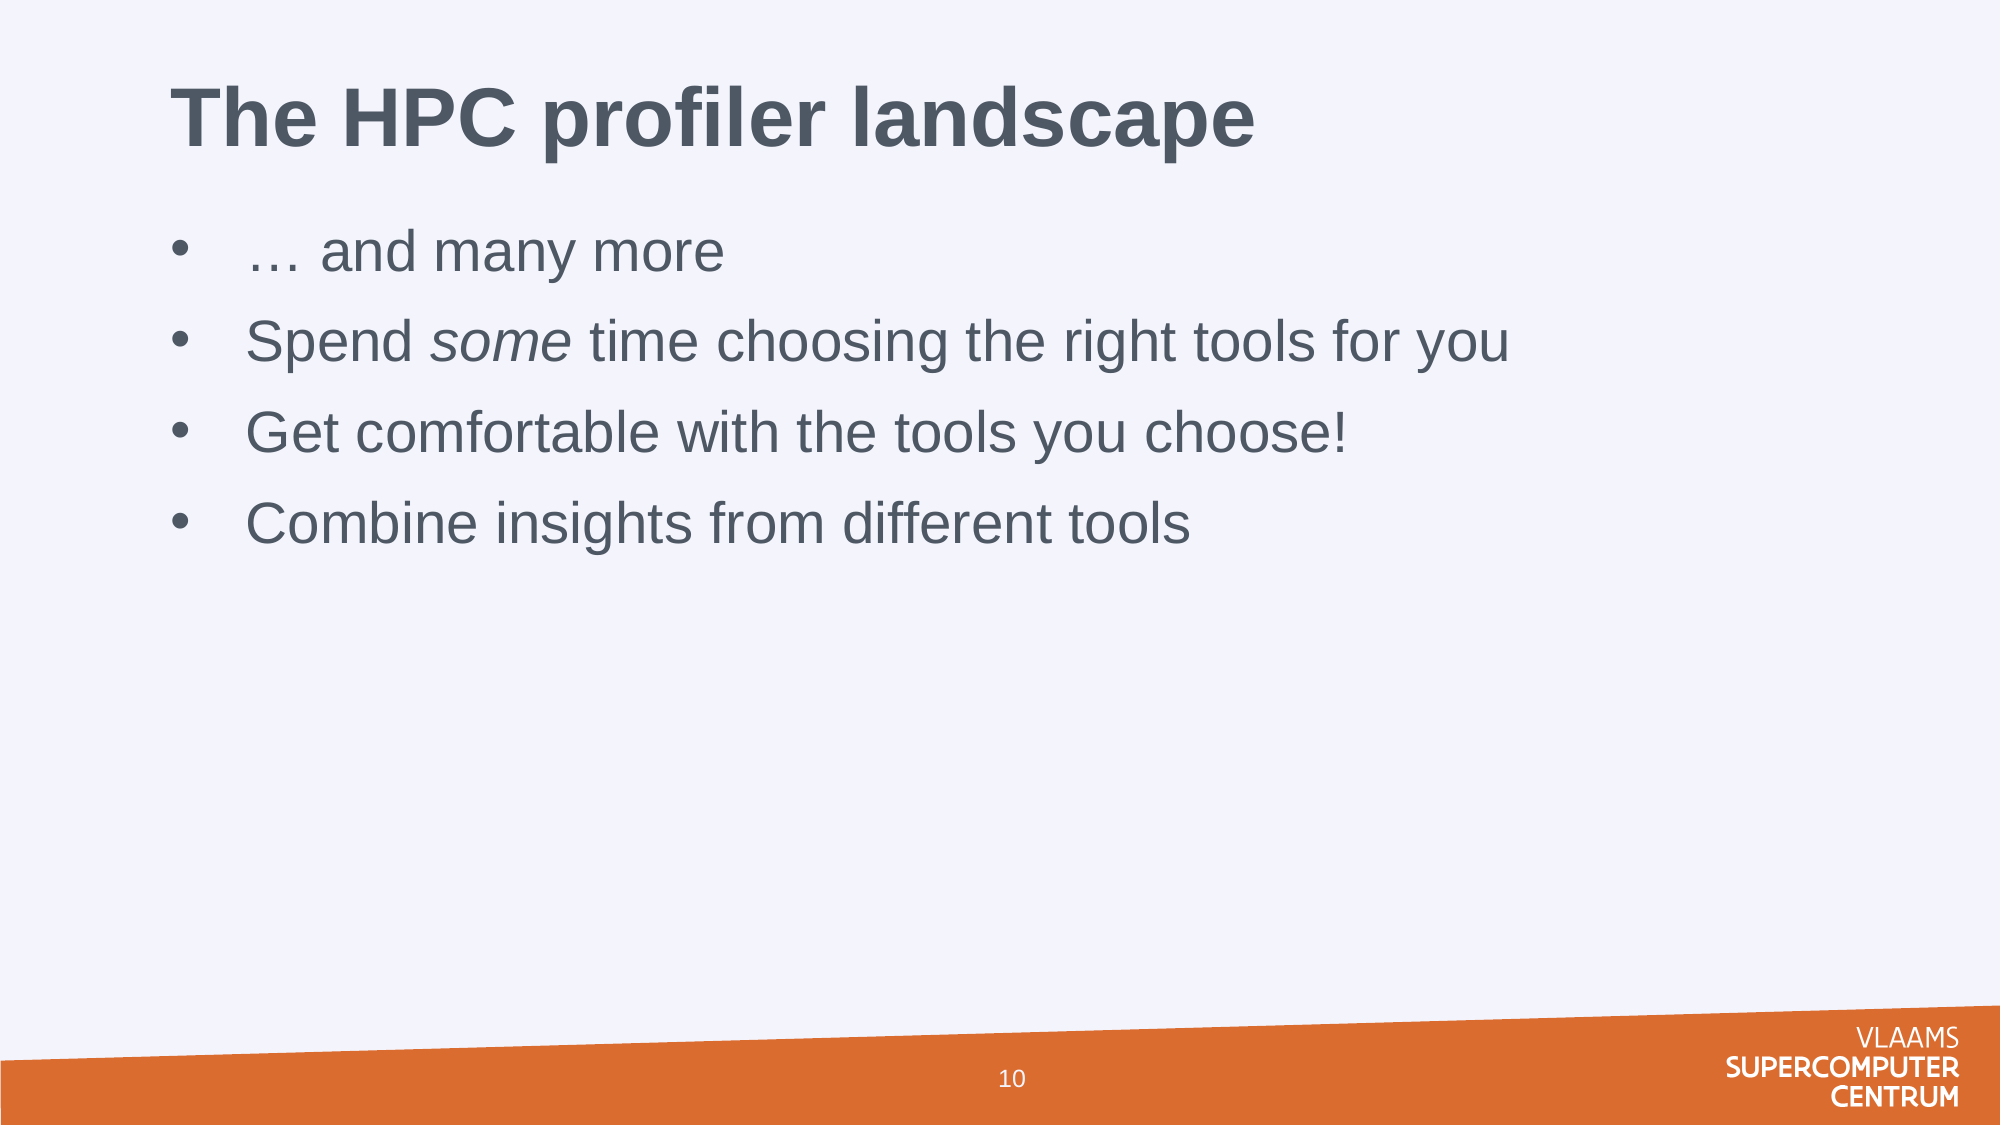

The HPC profiler landscape
… and many more
Spend some time choosing the right tools for you
Get comfortable with the tools you choose!
Combine insights from different tools
10